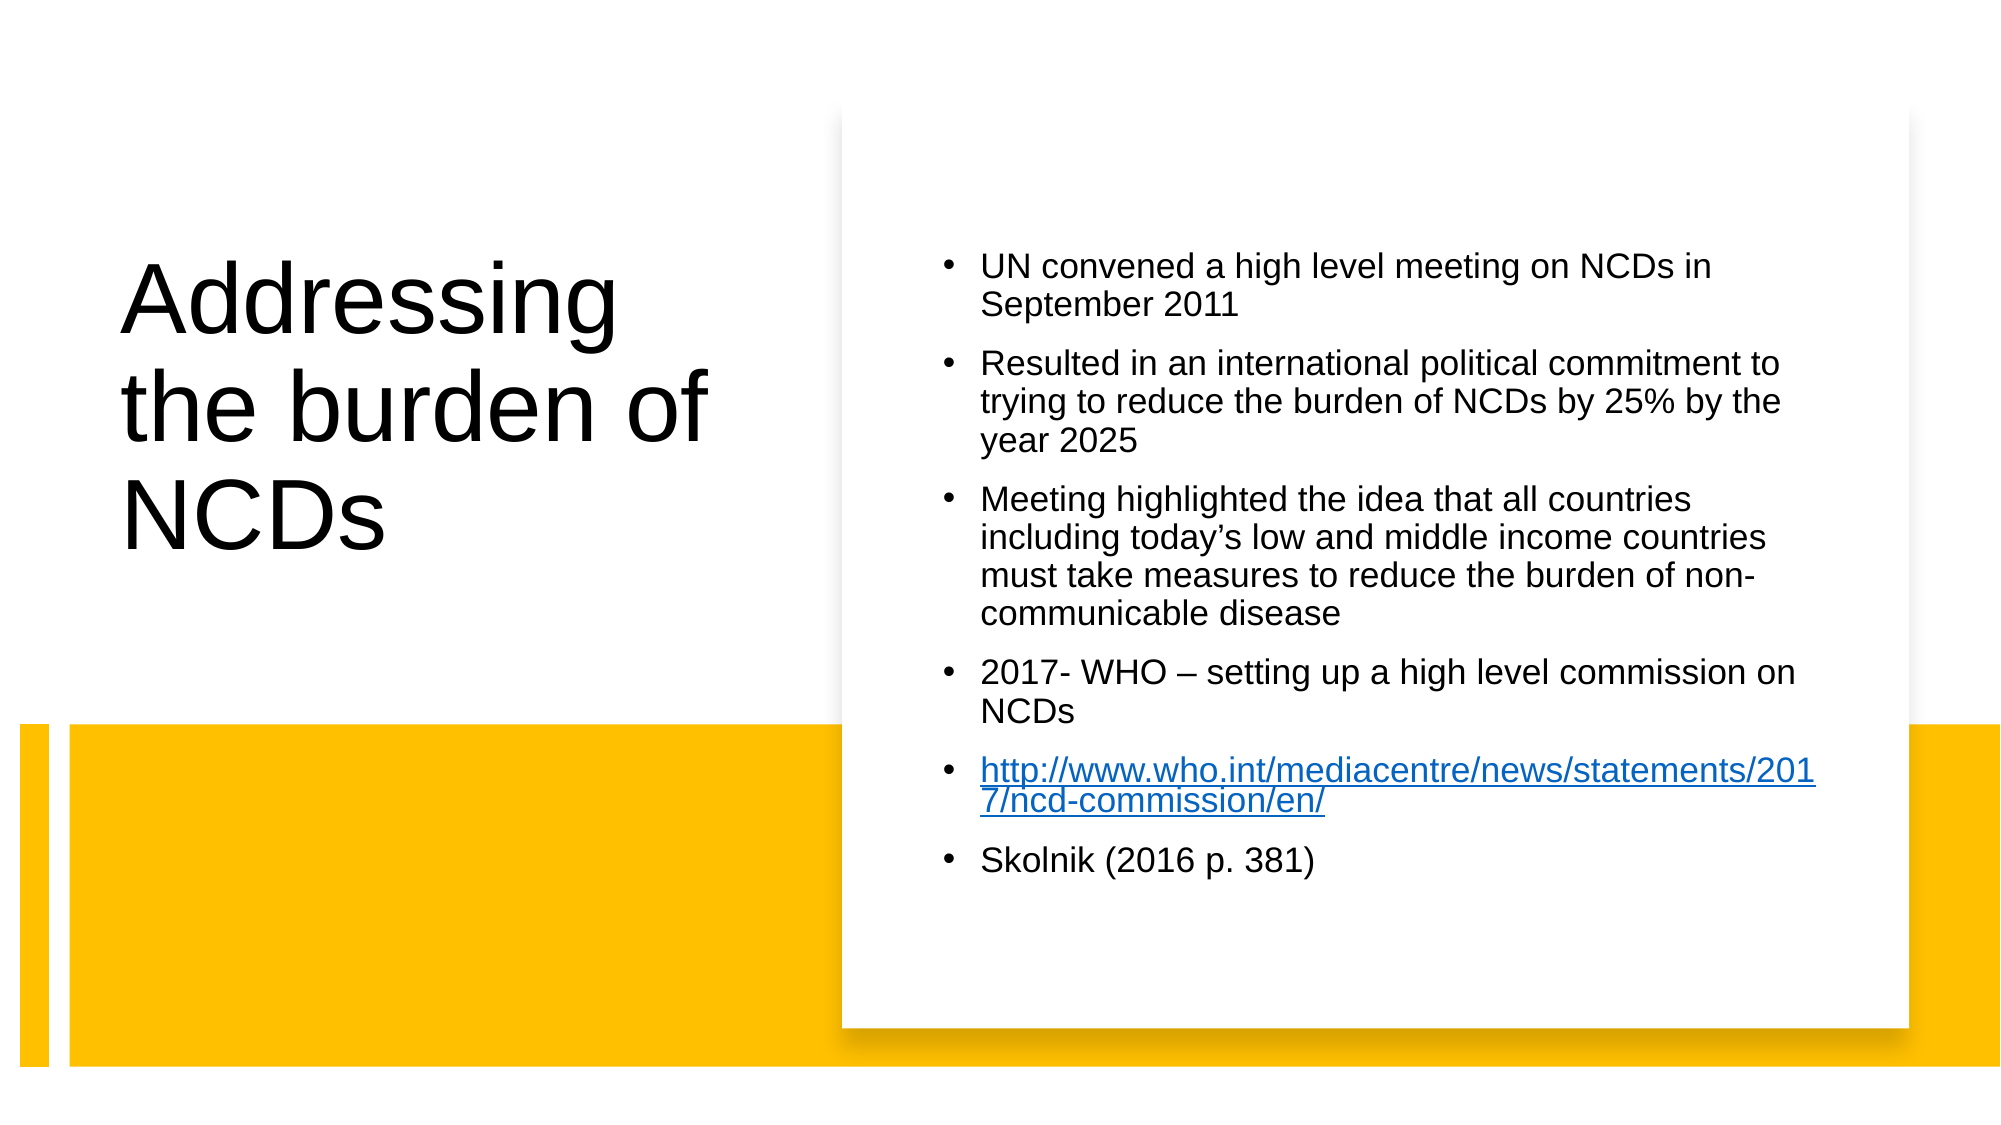

UN convened a high level meeting on NCDs in September 2011
Resulted in an international political commitment to trying to reduce the burden of NCDs by 25% by the year 2025
Meeting highlighted the idea that all countries including today’s low and middle income countries must take measures to reduce the burden of non-communicable disease
2017- WHO – setting up a high level commission on NCDs
http://www.who.int/mediacentre/news/statements/2017/ncd-commission/en/
Skolnik (2016 p. 381)
# Addressing the burden of NCDs